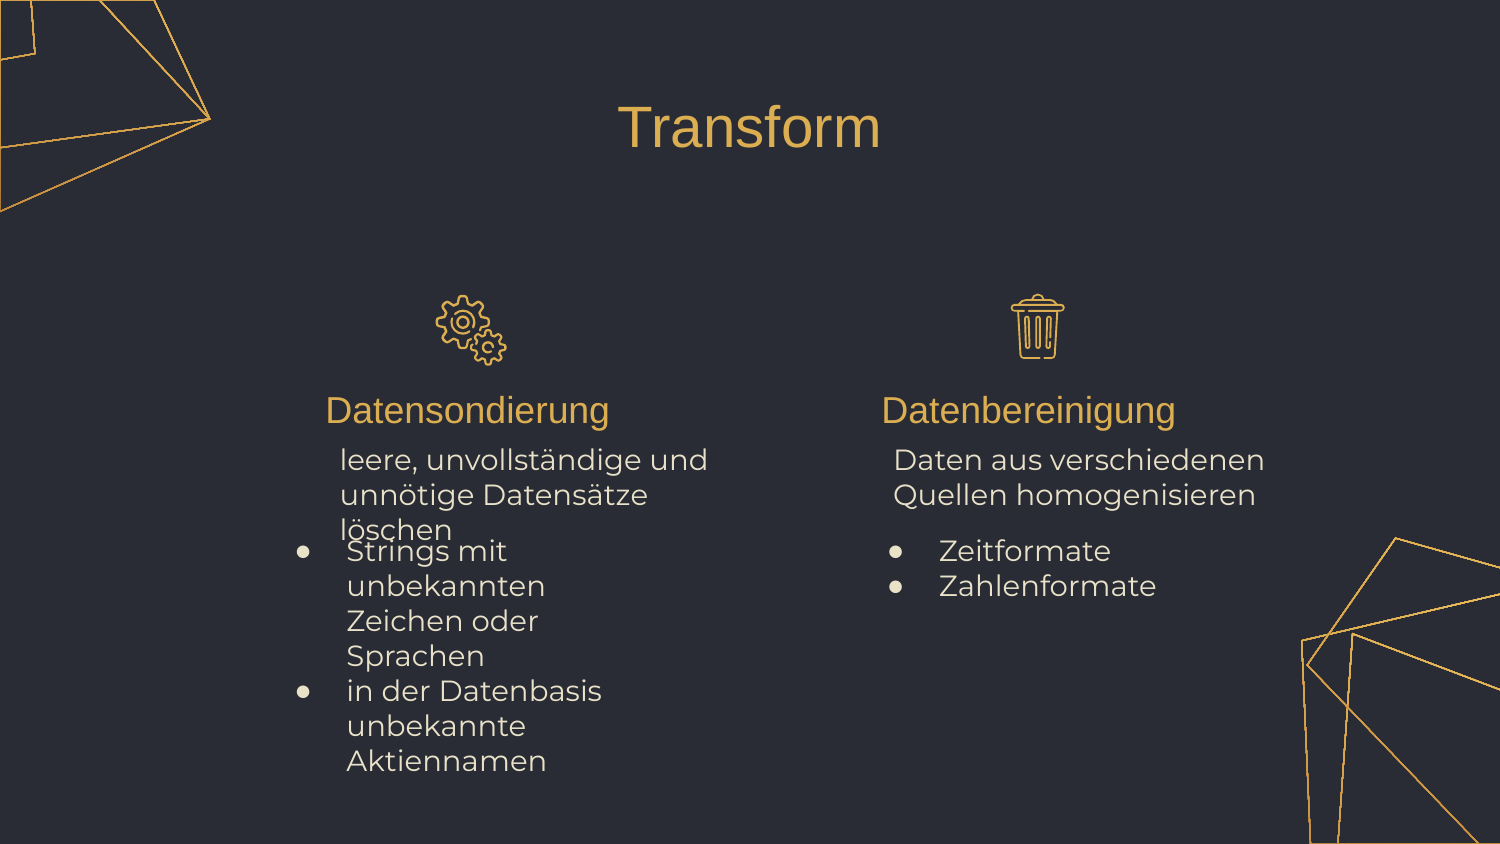

# Transform

Datensondierung
Datenbereinigung
leere, unvollständige und unnötige Datensätze löschen
Daten aus verschiedenen Quellen homogenisieren
Strings mit unbekannten Zeichen oder Sprachen
in der Datenbasis unbekannte Aktiennamen

Zeitformate
Zahlenformate